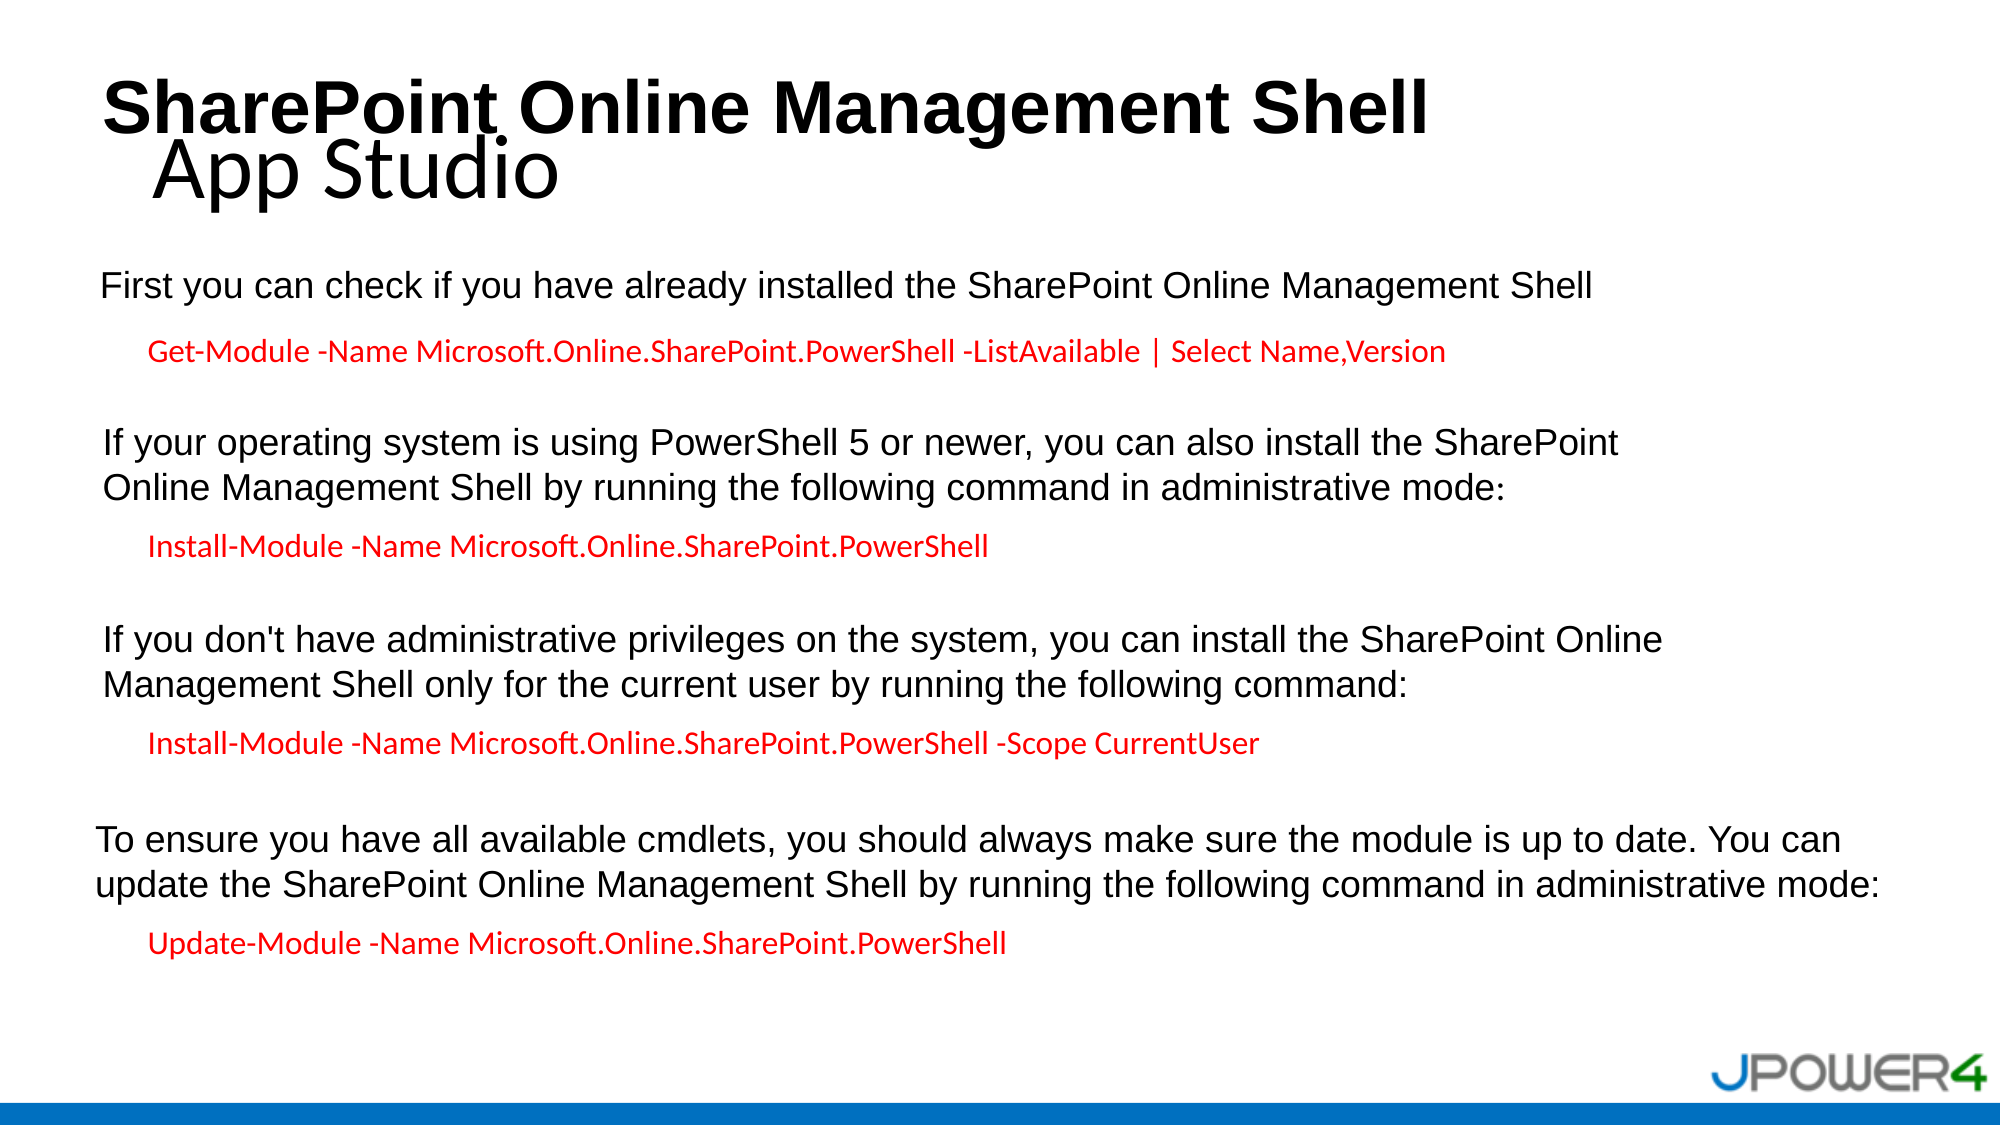

SharePoint Online Management Shell
# App Studio
First you can check if you have already installed the SharePoint Online Management Shell
Get-Module -Name Microsoft.Online.SharePoint.PowerShell -ListAvailable | Select Name,Version
If your operating system is using PowerShell 5 or newer, you can also install the SharePoint Online Management Shell by running the following command in administrative mode:
Install-Module -Name Microsoft.Online.SharePoint.PowerShell
If you don't have administrative privileges on the system, you can install the SharePoint Online Management Shell only for the current user by running the following command:
Install-Module -Name Microsoft.Online.SharePoint.PowerShell -Scope CurrentUser
To ensure you have all available cmdlets, you should always make sure the module is up to date. You can update the SharePoint Online Management Shell by running the following command in administrative mode:
Update-Module -Name Microsoft.Online.SharePoint.PowerShell